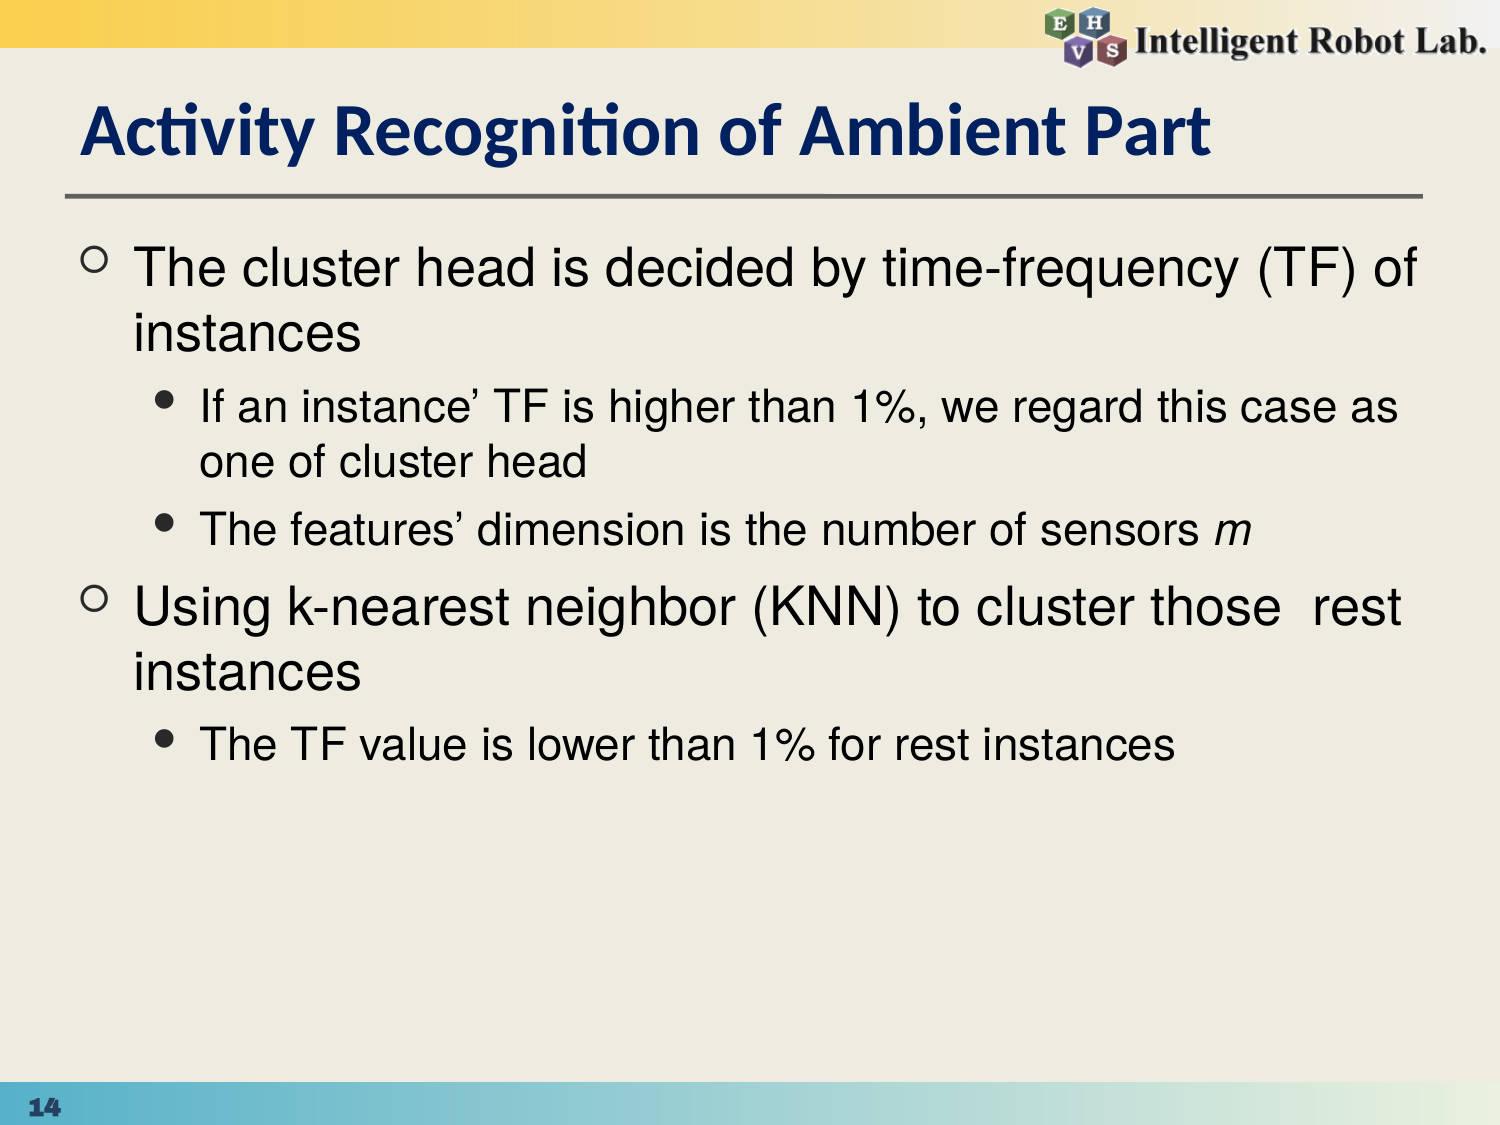

# Activity Recognition of Ambient Part
The cluster head is decided by time-frequency (TF) of instances
If an instance’ TF is higher than 1%, we regard this case as one of cluster head
The features’ dimension is the number of sensors m
Using k-nearest neighbor (KNN) to cluster those  rest instances
The TF value is lower than 1% for rest instances
14